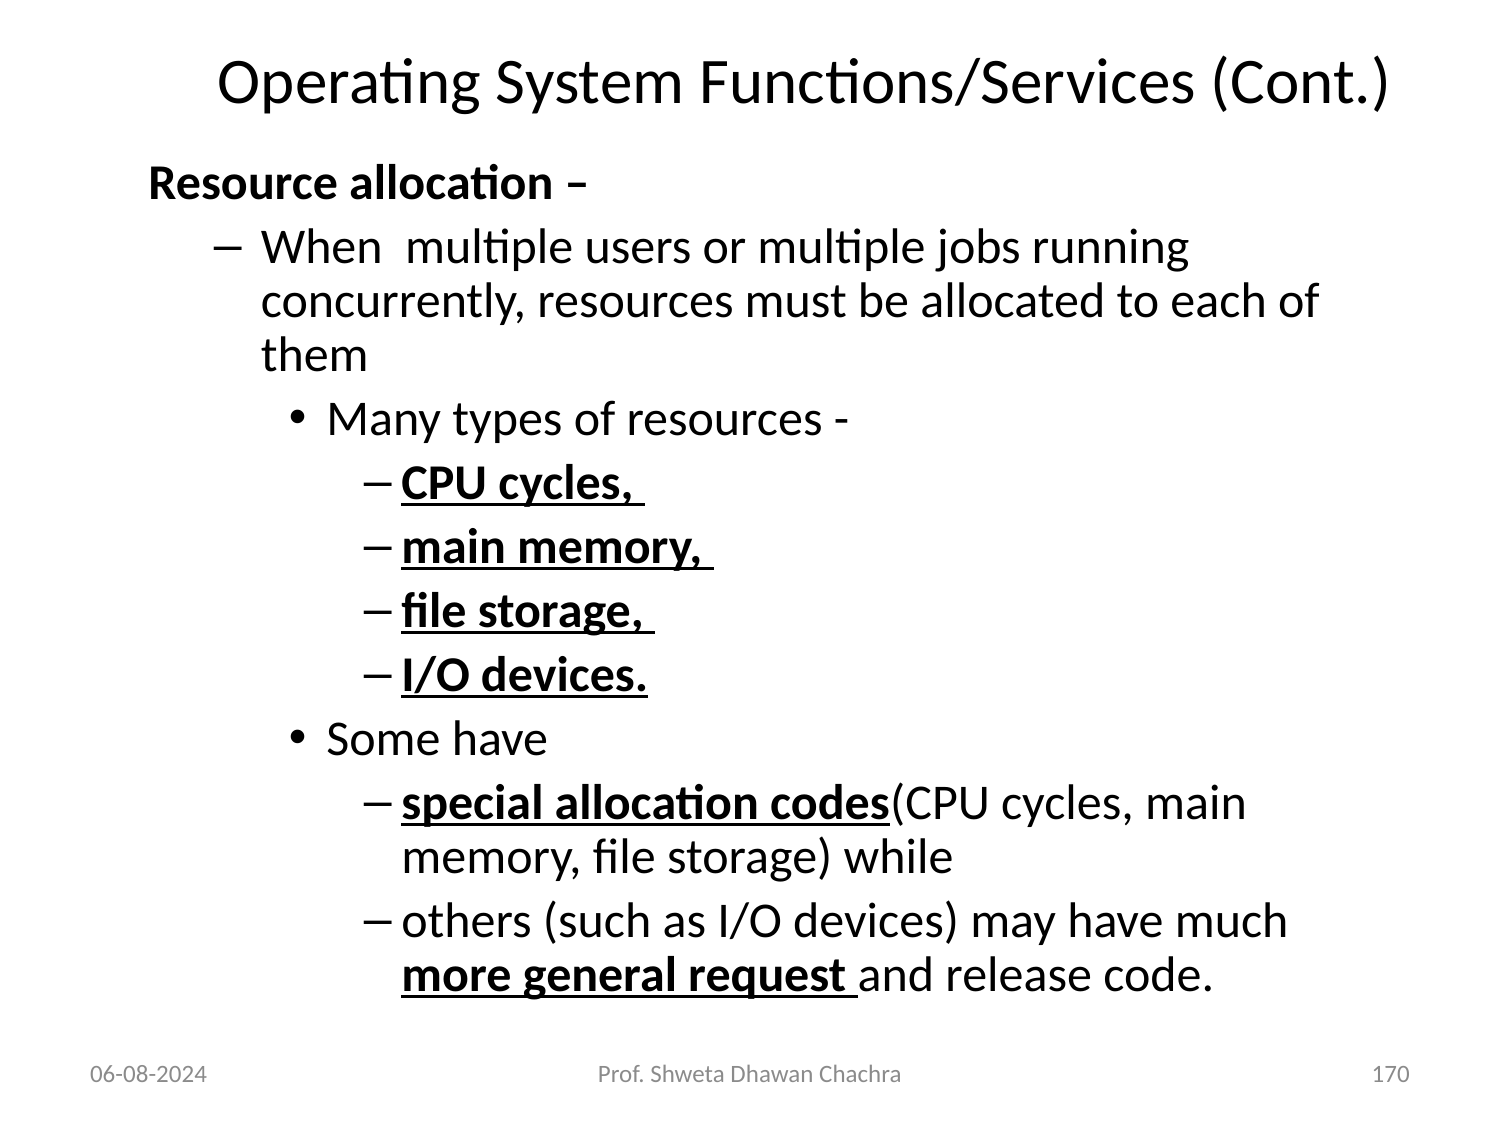

# Operating System Functions/Services (Cont.)
Resource allocation –
When  multiple users or multiple jobs running concurrently, resources must be allocated to each of them
Many types of resources -
CPU cycles,
main memory,
file storage,
I/O devices.
Some have
special allocation codes(CPU cycles, main memory, file storage) while
others (such as I/O devices) may have much more general request and release code.
06-08-2024
Prof. Shweta Dhawan Chachra
170